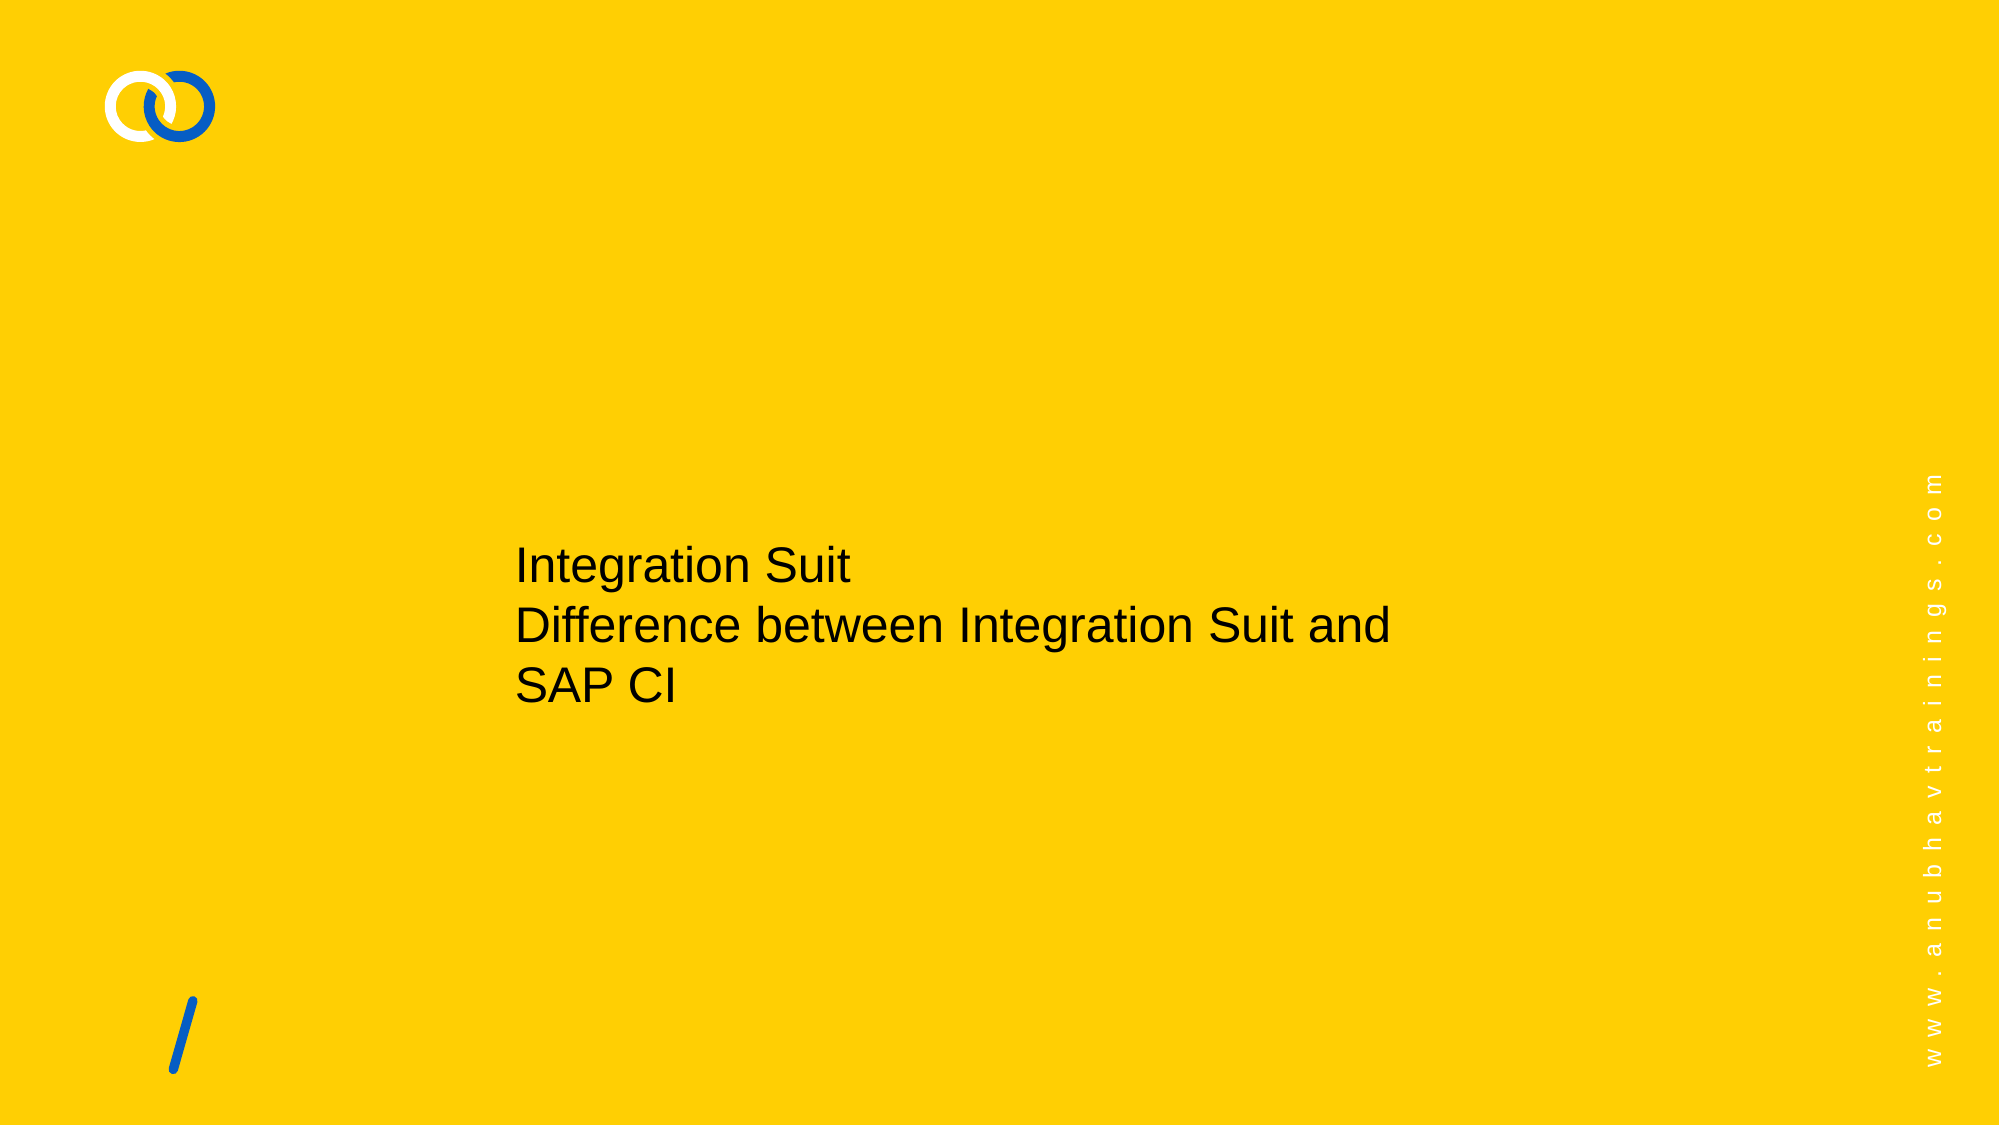

#
Integration Suit
Difference between Integration Suit and SAP CI

www.anubhavtrainings.com